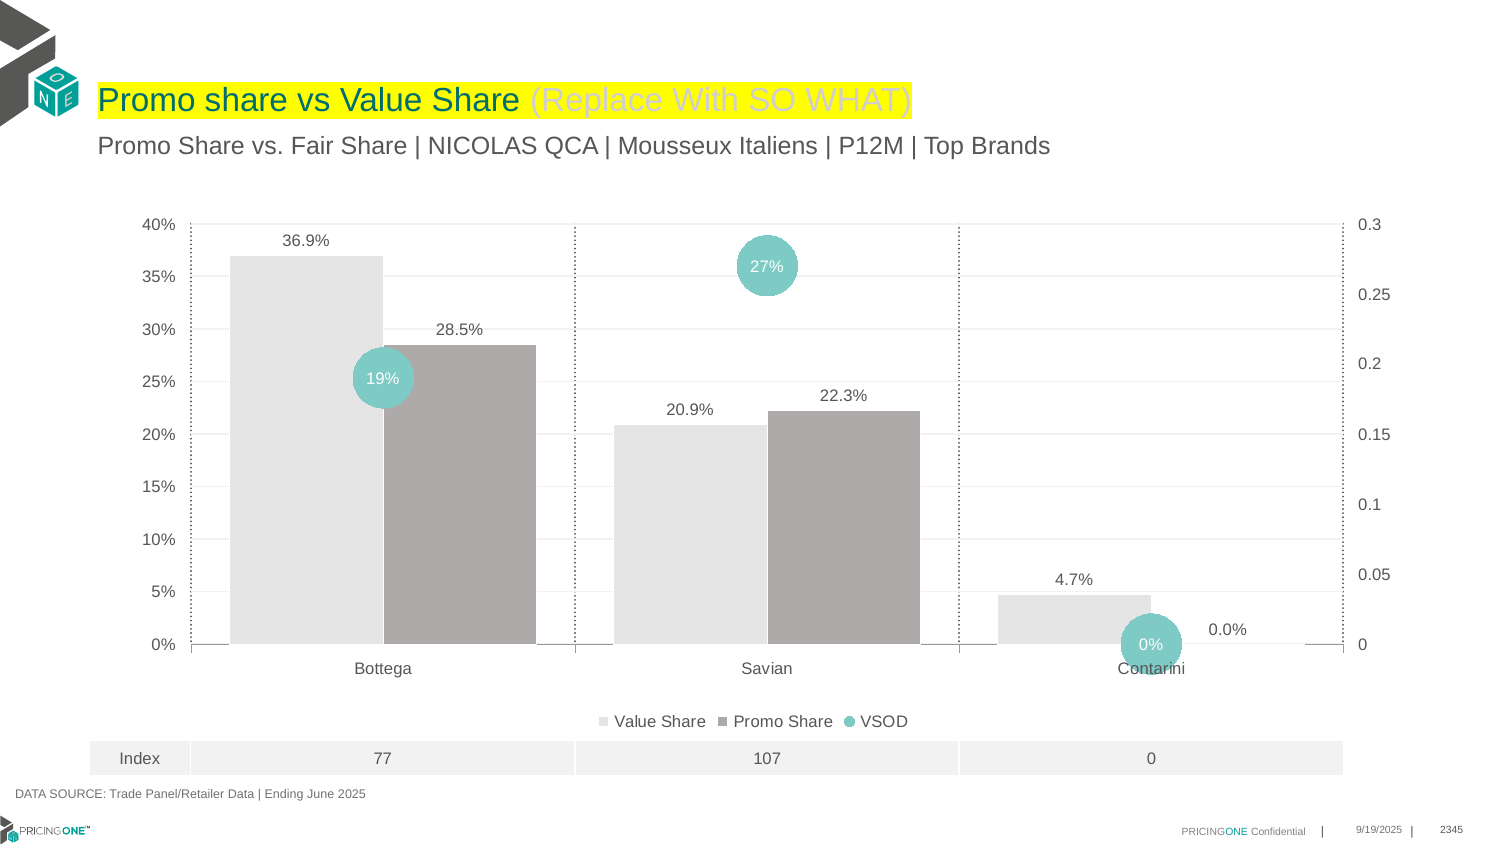

# Promo share vs Value Share (Replace With SO WHAT)
Promo Share vs. Fair Share | NICOLAS QCA | Mousseux Italiens | P12M | Top Brands

### Chart

| Category | Value Share | Promo Share | VSOD |
|---|---|---|---|
| Bottega | 0.36945139022461587 | 0.28518285907531765 | 0.19 |
| Savian | 0.20899318244961637 | 0.22261945021498622 | 0.27 |
| Contarini | 0.047412964031544526 | 0.0 | 0.0 |
| Index | 77 | 107 | 0 |
| --- | --- | --- | --- |
DATA SOURCE: Trade Panel/Retailer Data | Ending June 2025

9/19/2025
2345